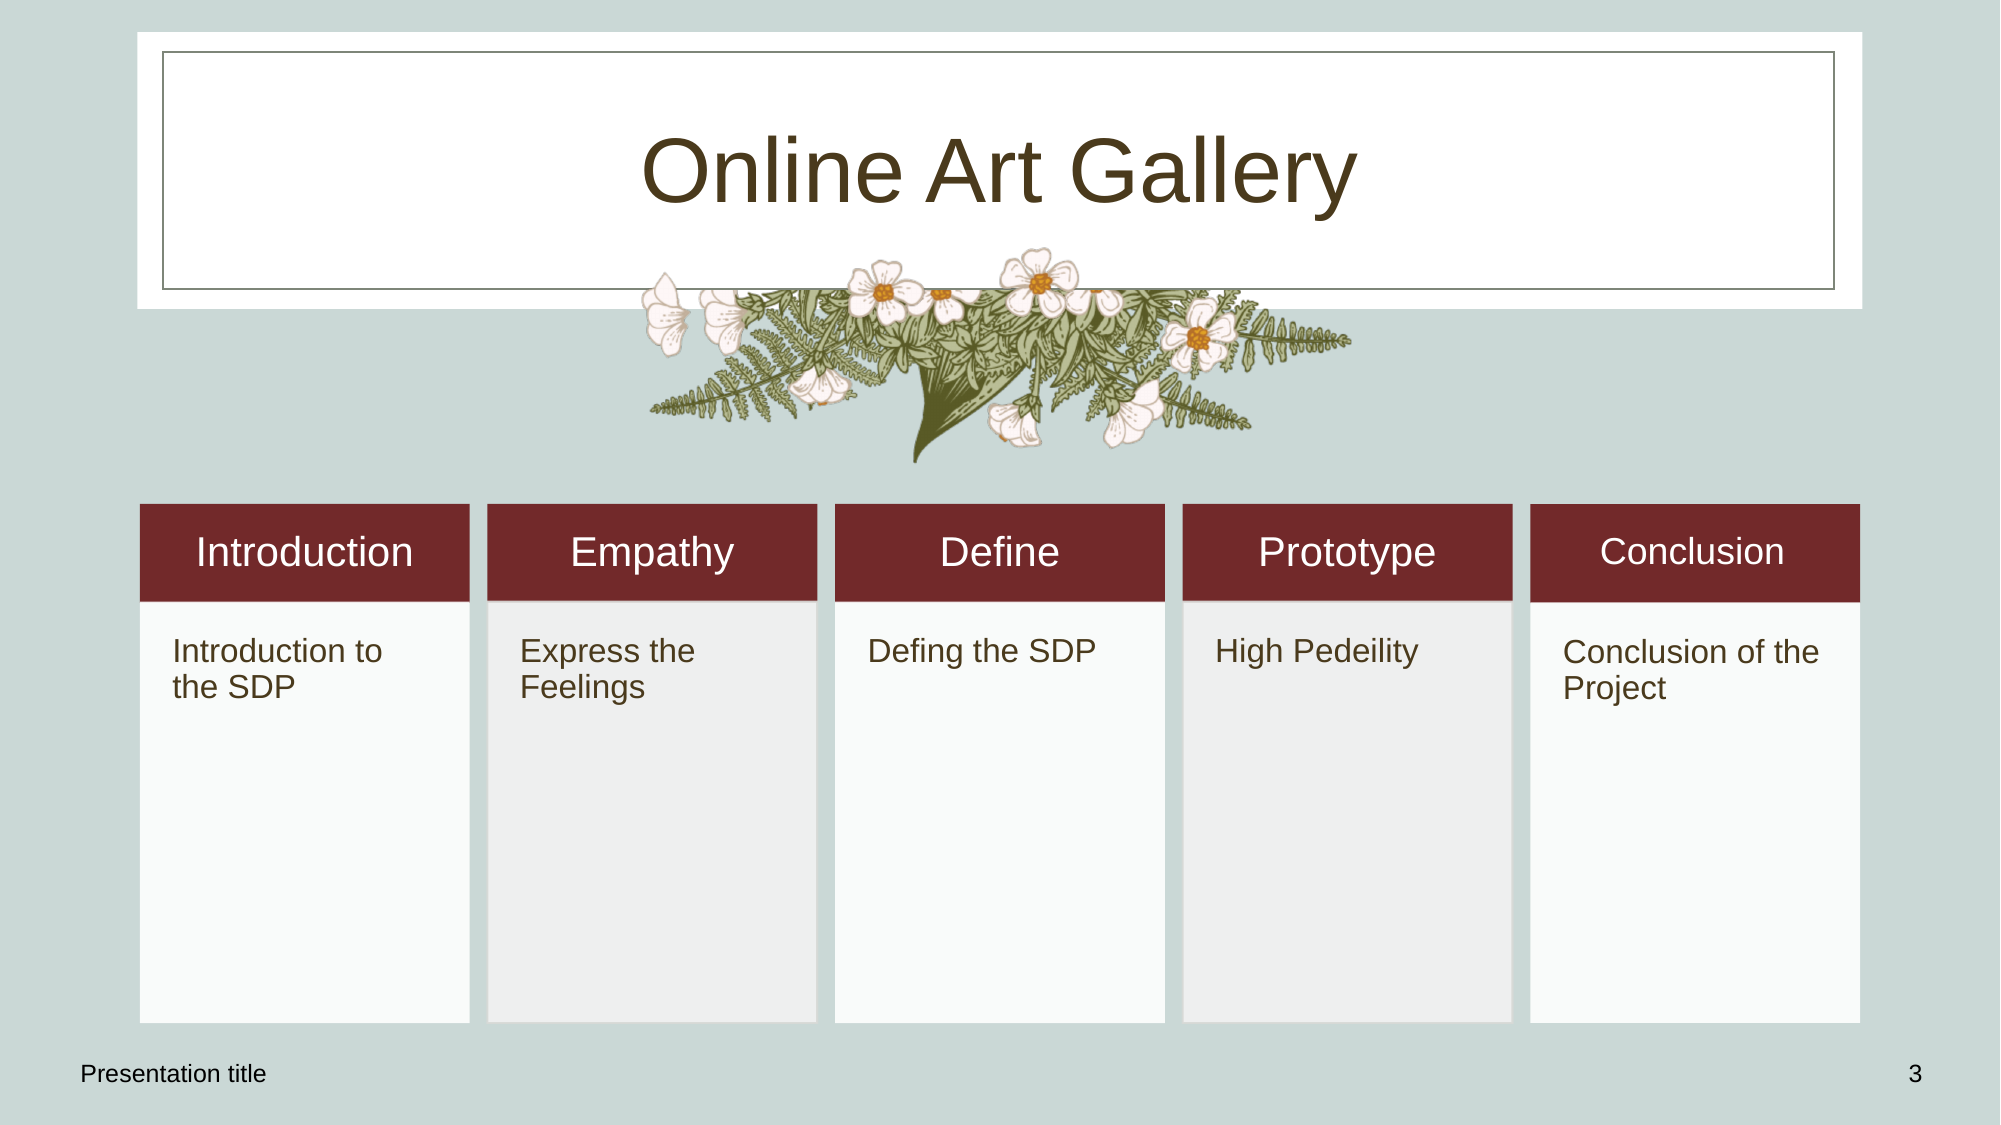

# Online Art Gallery
Introduction
Introduction to the SDP
Empathy
Express the Feelings
Define
Defing the SDP
Prototype
High Pedeility

Conclusion of the Project
Conclusion
Presentation title
3